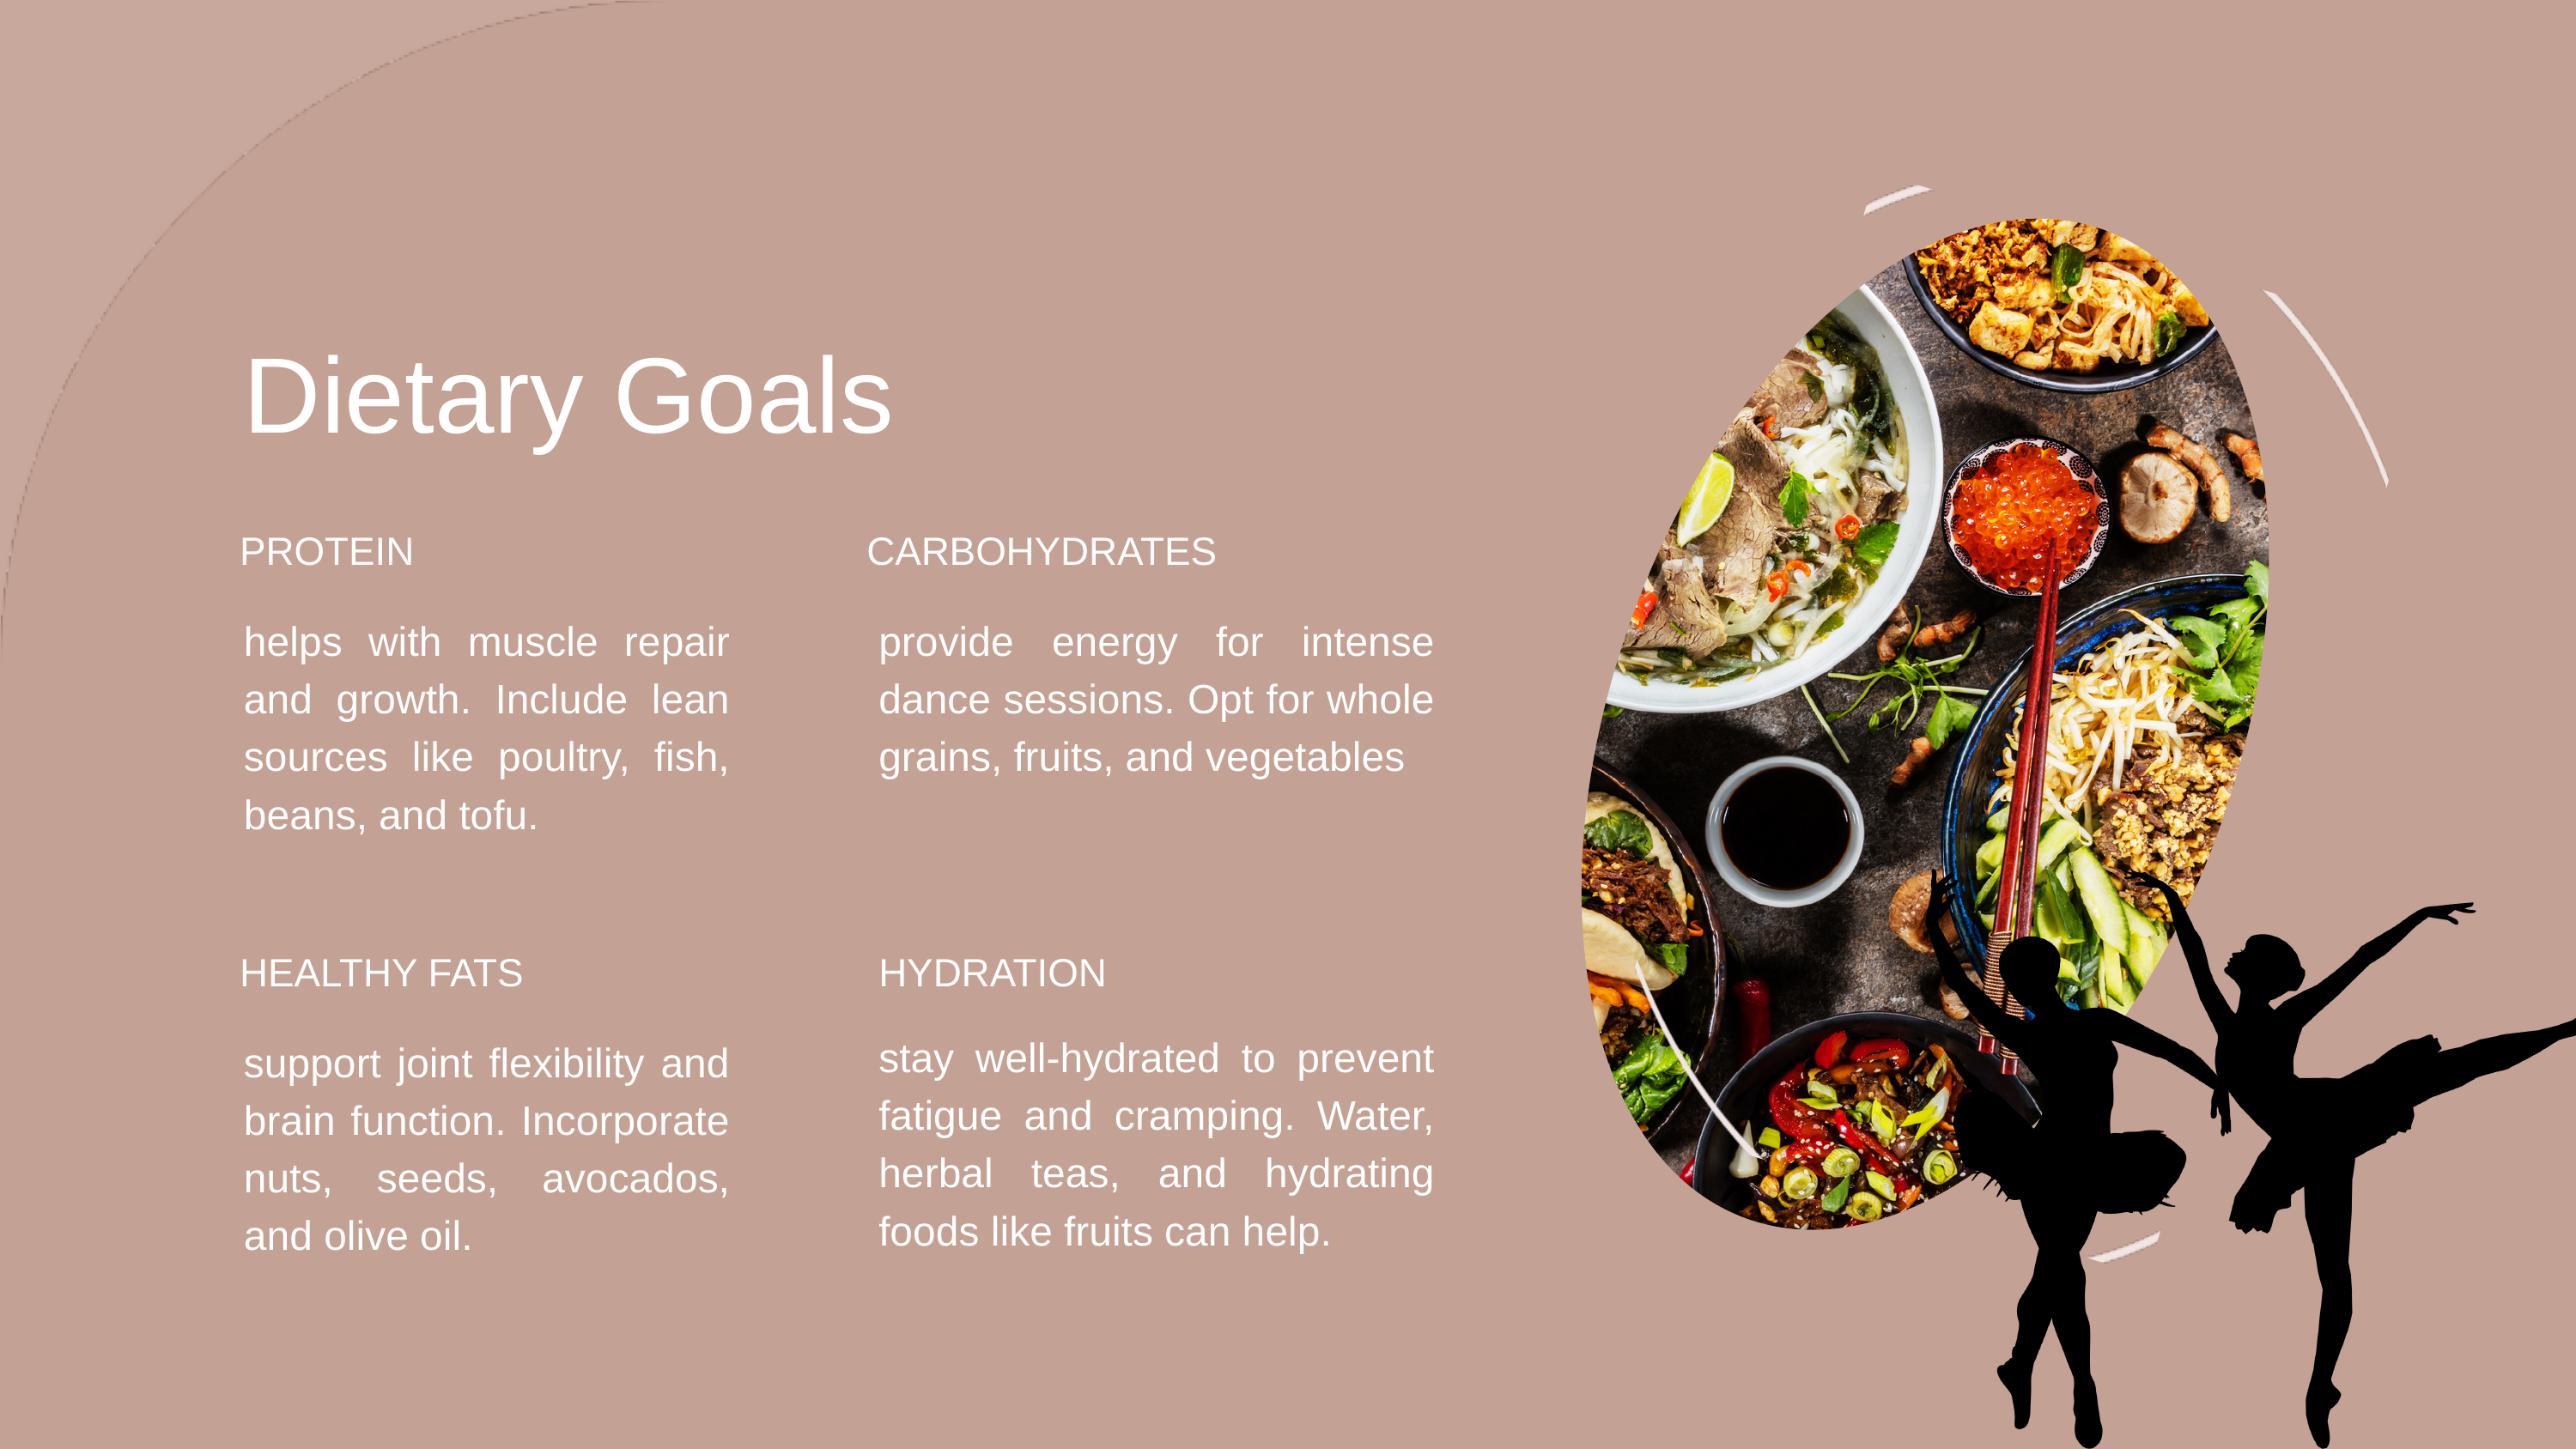

Dietary Goals

PROTEIN
CARBOHYDRATES
helps with muscle repair and growth. Include lean sources like poultry, fish, beans, and tofu.
provide energy for intense dance sessions. Opt for whole grains, fruits, and vegetables

HEALTHY FATS
HYDRATION
stay well-hydrated to prevent fatigue and cramping. Water, herbal teas, and hydrating foods like fruits can help.
support joint flexibility and brain function. Incorporate nuts, seeds, avocados, and olive oil.